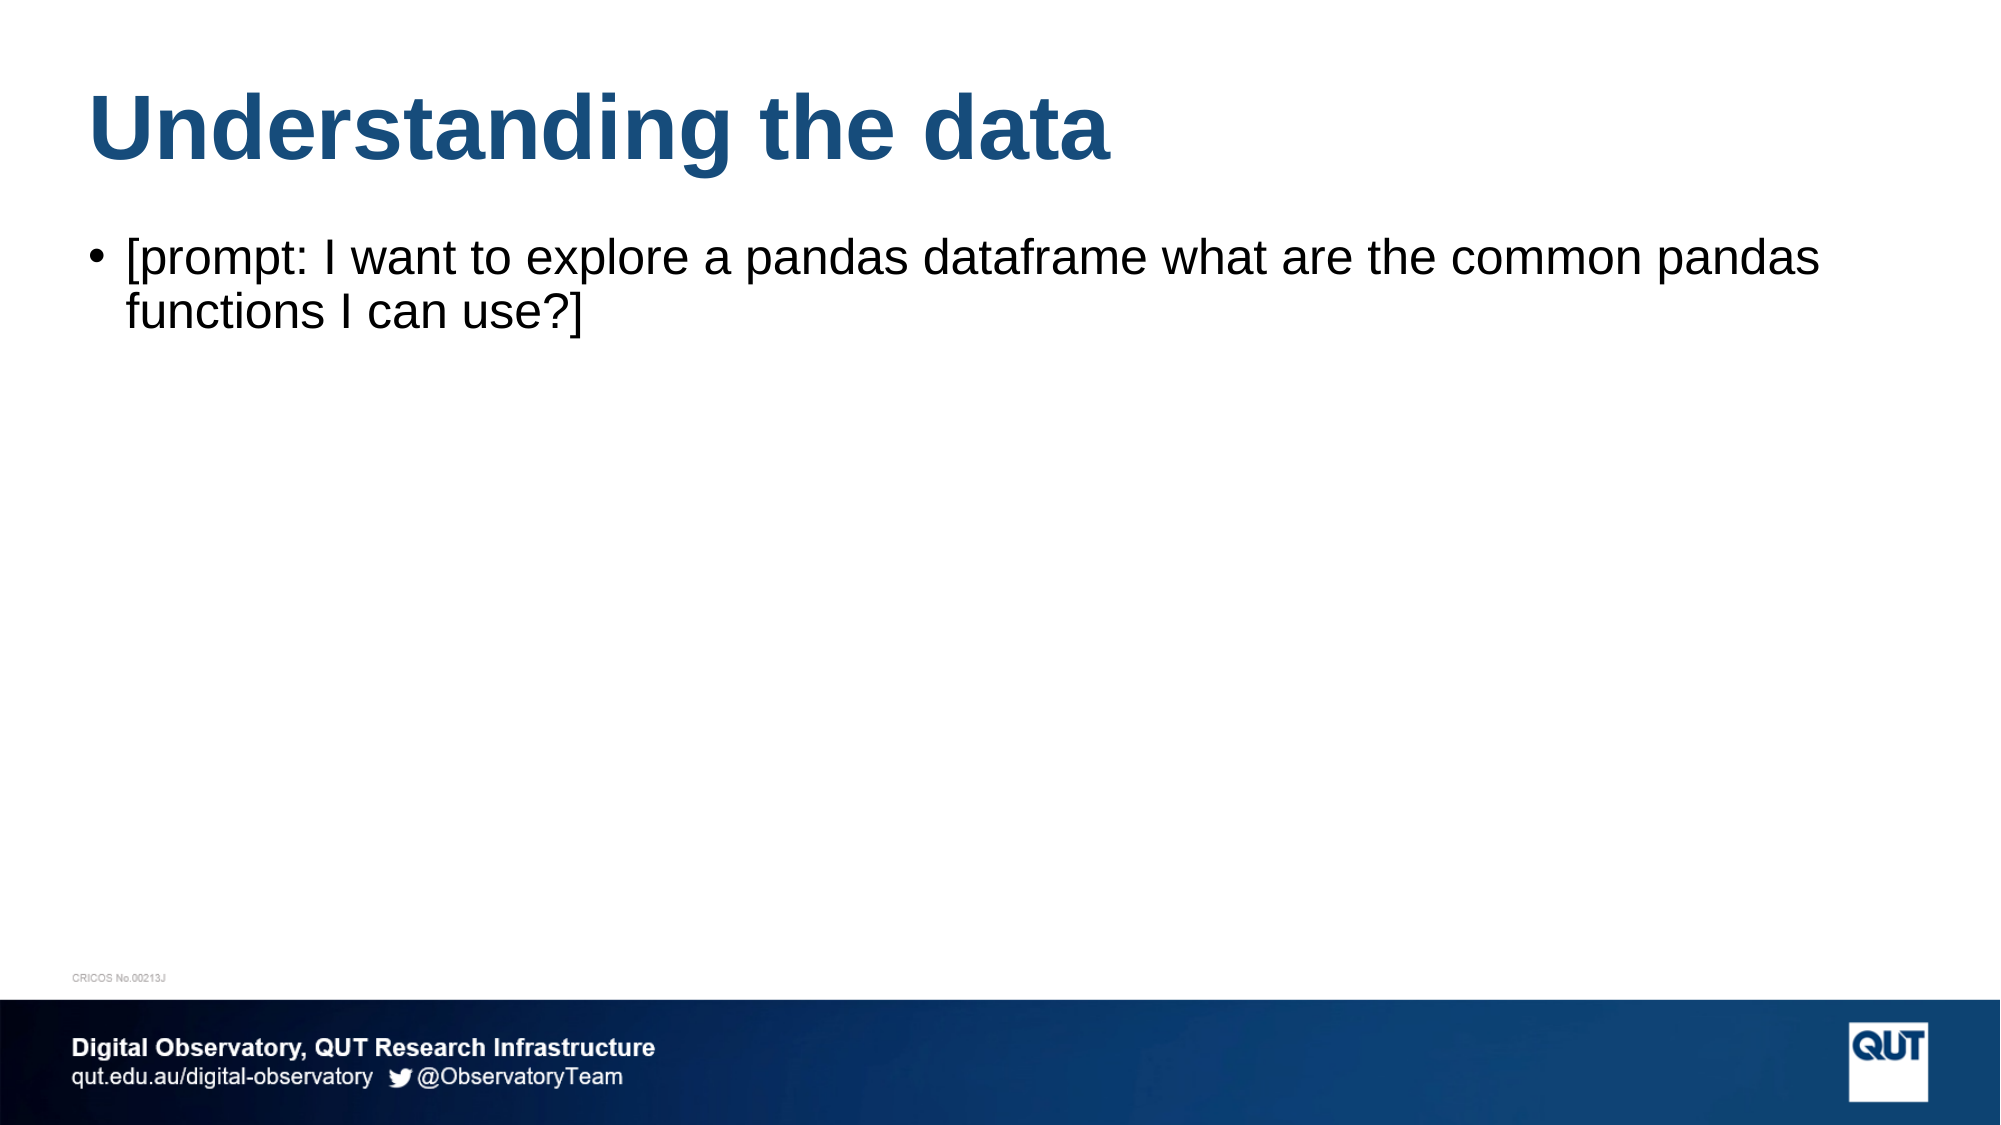

# Understanding the data
[prompt: I want to explore a pandas dataframe what are the common pandas functions I can use?]